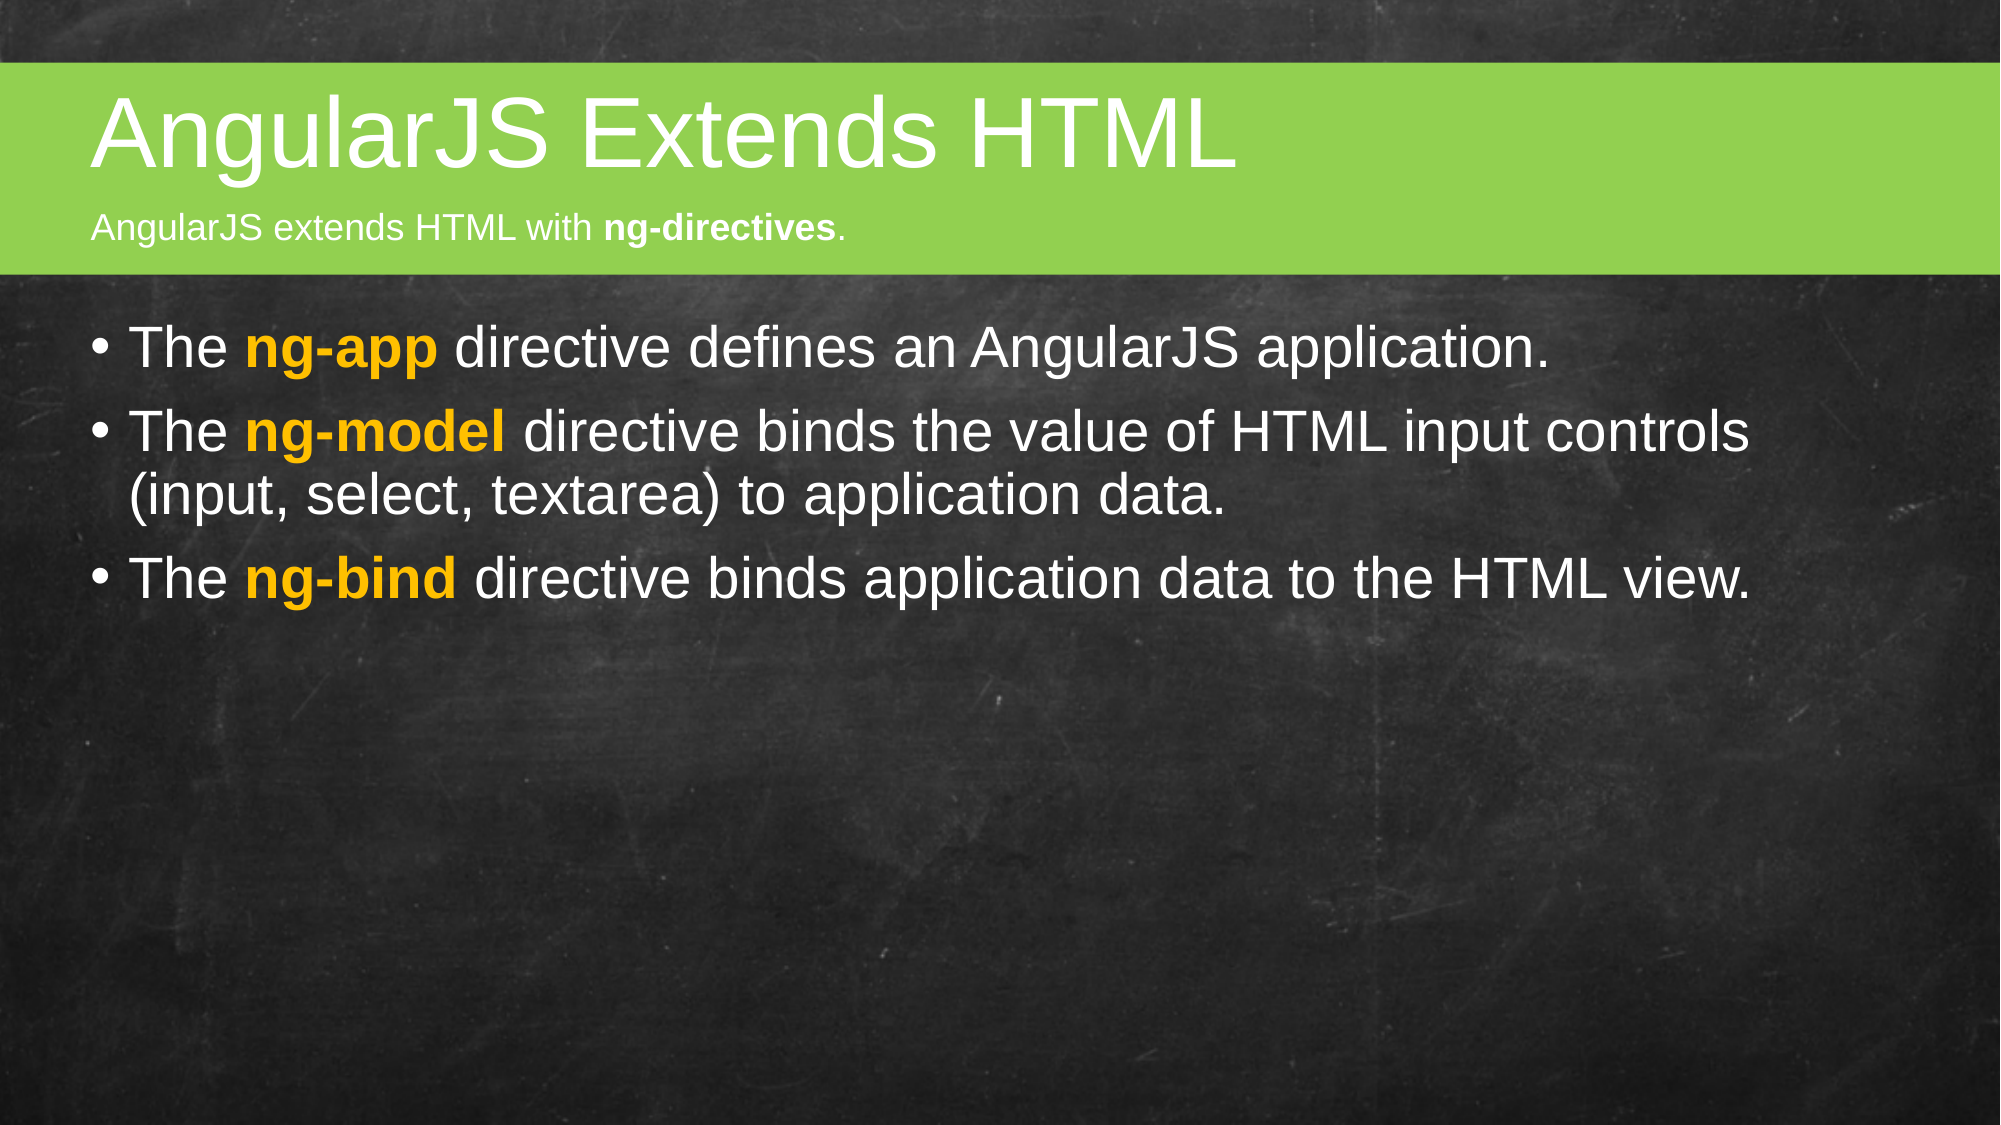

AngularJS Extends HTML
AngularJS extends HTML with ng-directives.
The ng-app directive defines an AngularJS application.
The ng-model directive binds the value of HTML input controls (input, select, textarea) to application data.
The ng-bind directive binds application data to the HTML view.